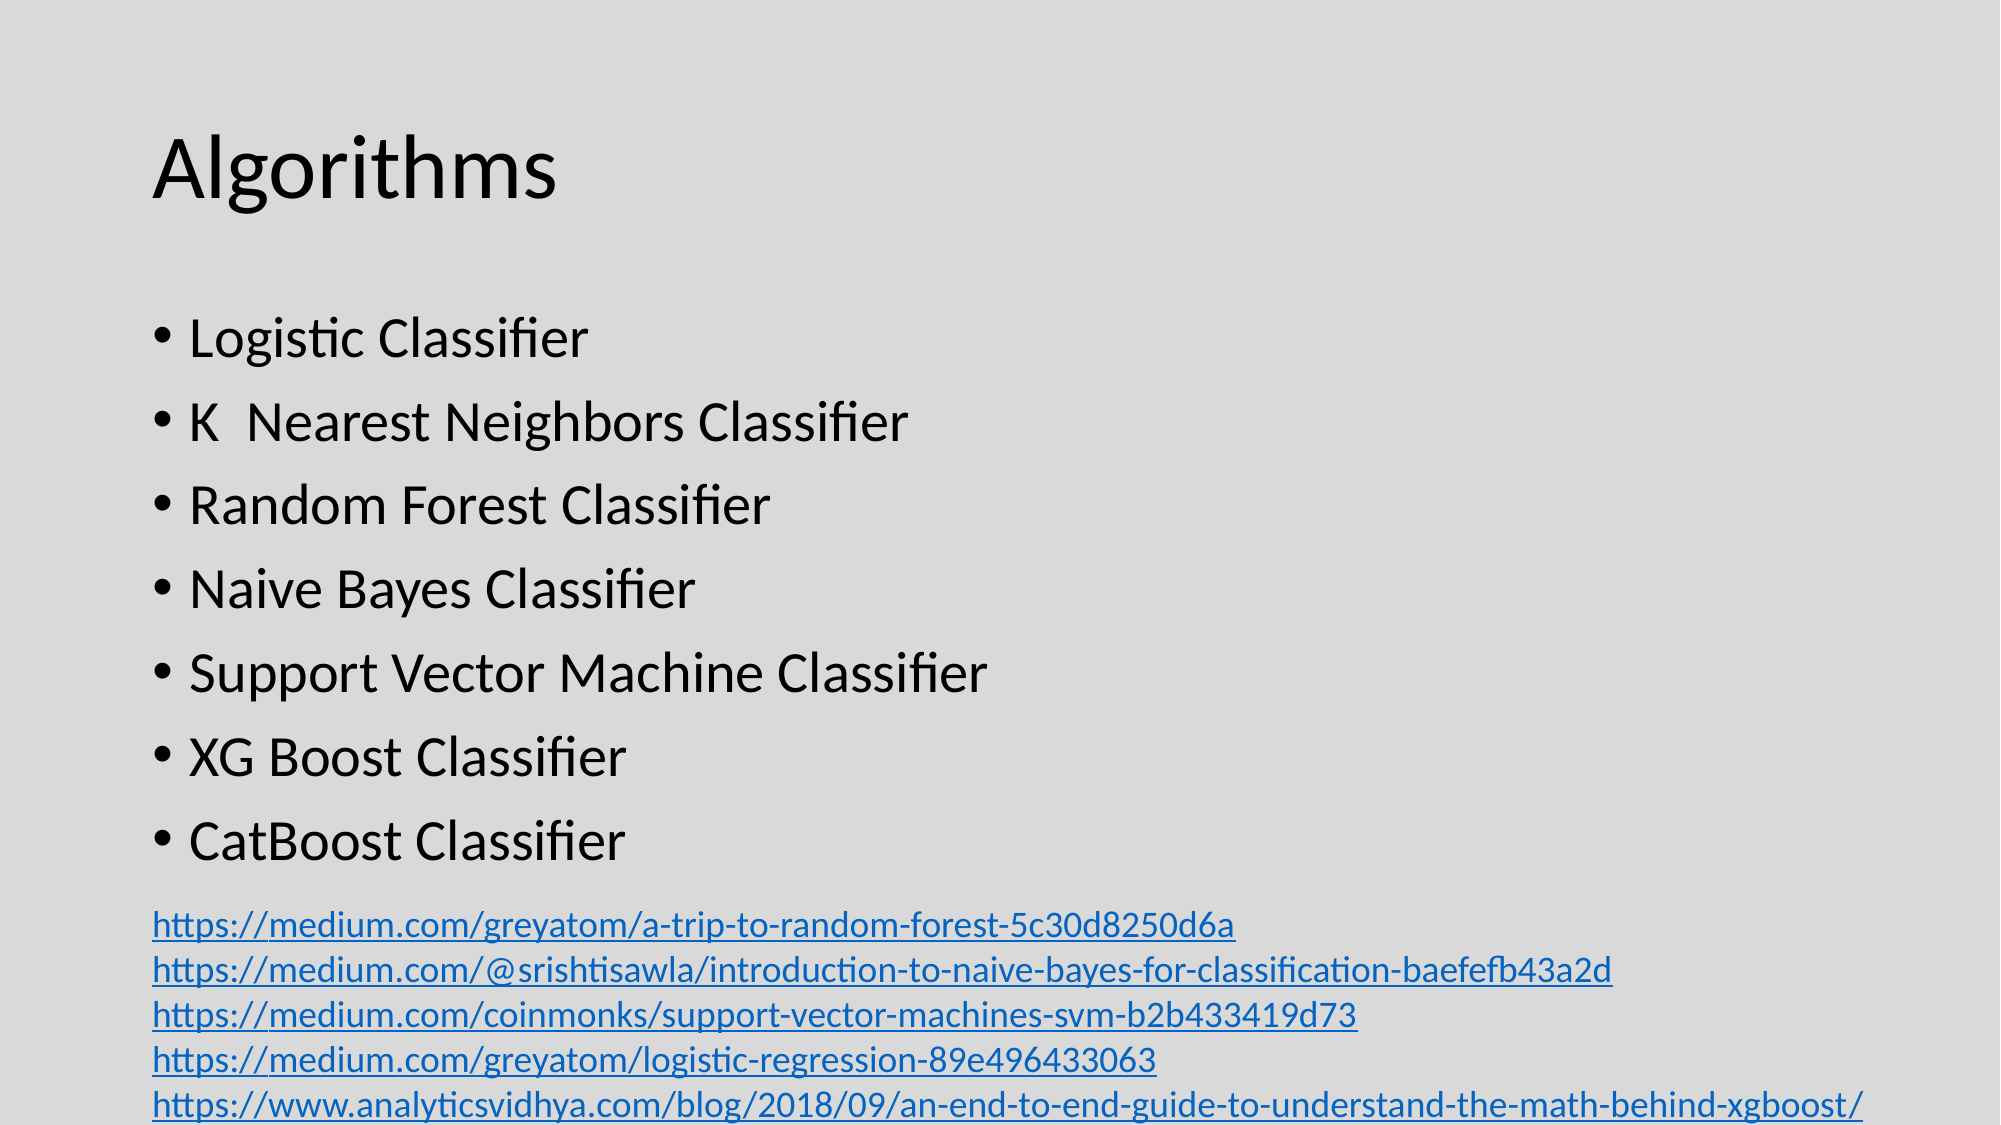

# Algorithms
Logistic Classifier
K  Nearest Neighbors Classifier
Random Forest Classifier
Naive Bayes Classifier
Support Vector Machine Classifier
XG Boost Classifier
CatBoost Classifier
https://medium.com/greyatom/a-trip-to-random-forest-5c30d8250d6a
https://medium.com/@srishtisawla/introduction-to-naive-bayes-for-classification-baefefb43a2d
https://medium.com/coinmonks/support-vector-machines-svm-b2b433419d73
https://medium.com/greyatom/logistic-regression-89e496433063
https://www.analyticsvidhya.com/blog/2018/09/an-end-to-end-guide-to-understand-the-math-behind-xgboost/